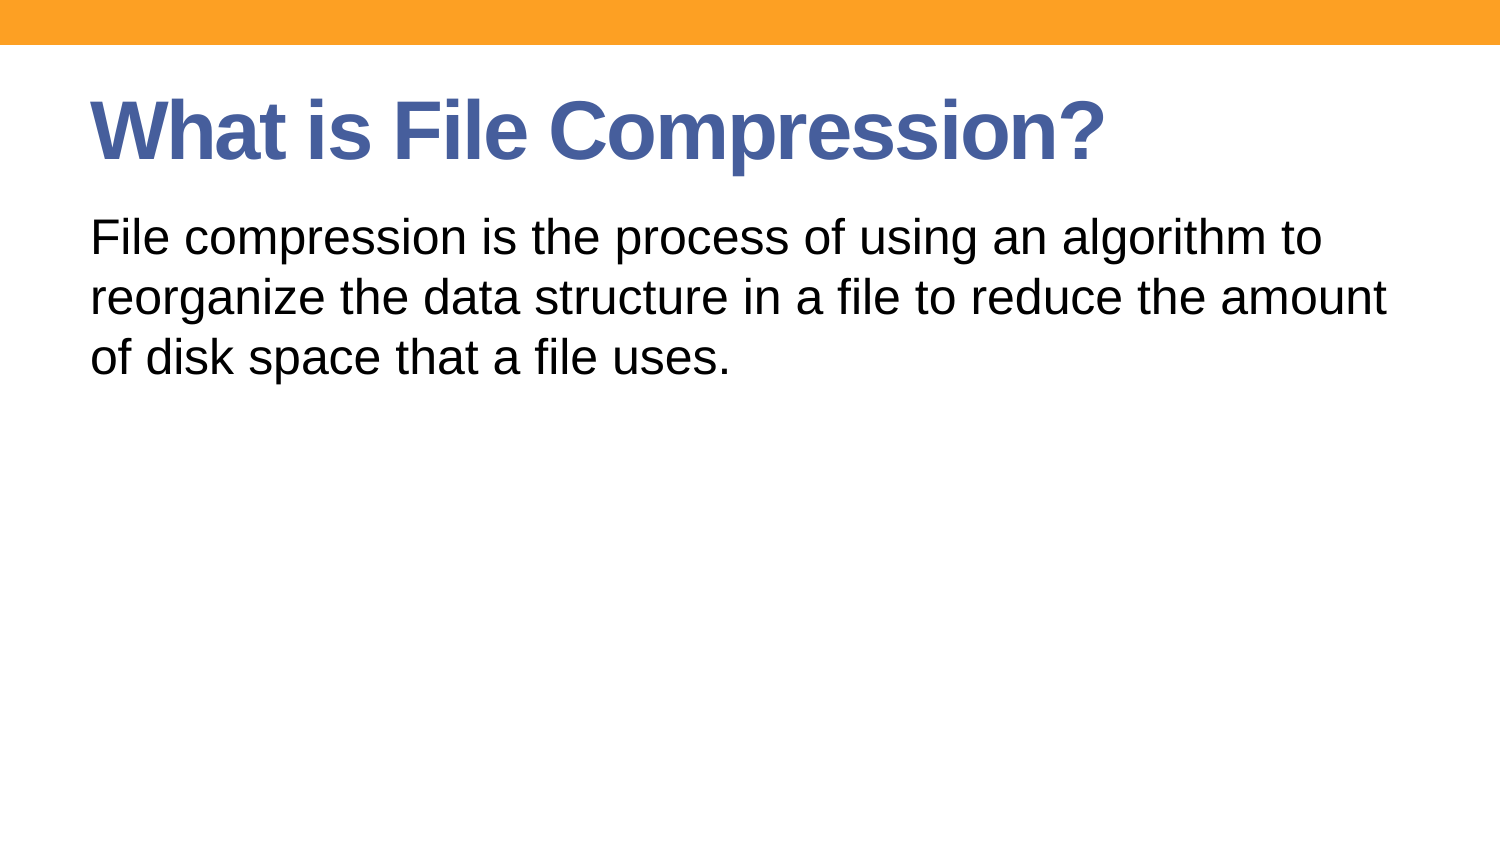

# What is File Compression?
File compression is the process of using an algorithm to reorganize the data structure in a file to reduce the amount of disk space that a file uses.